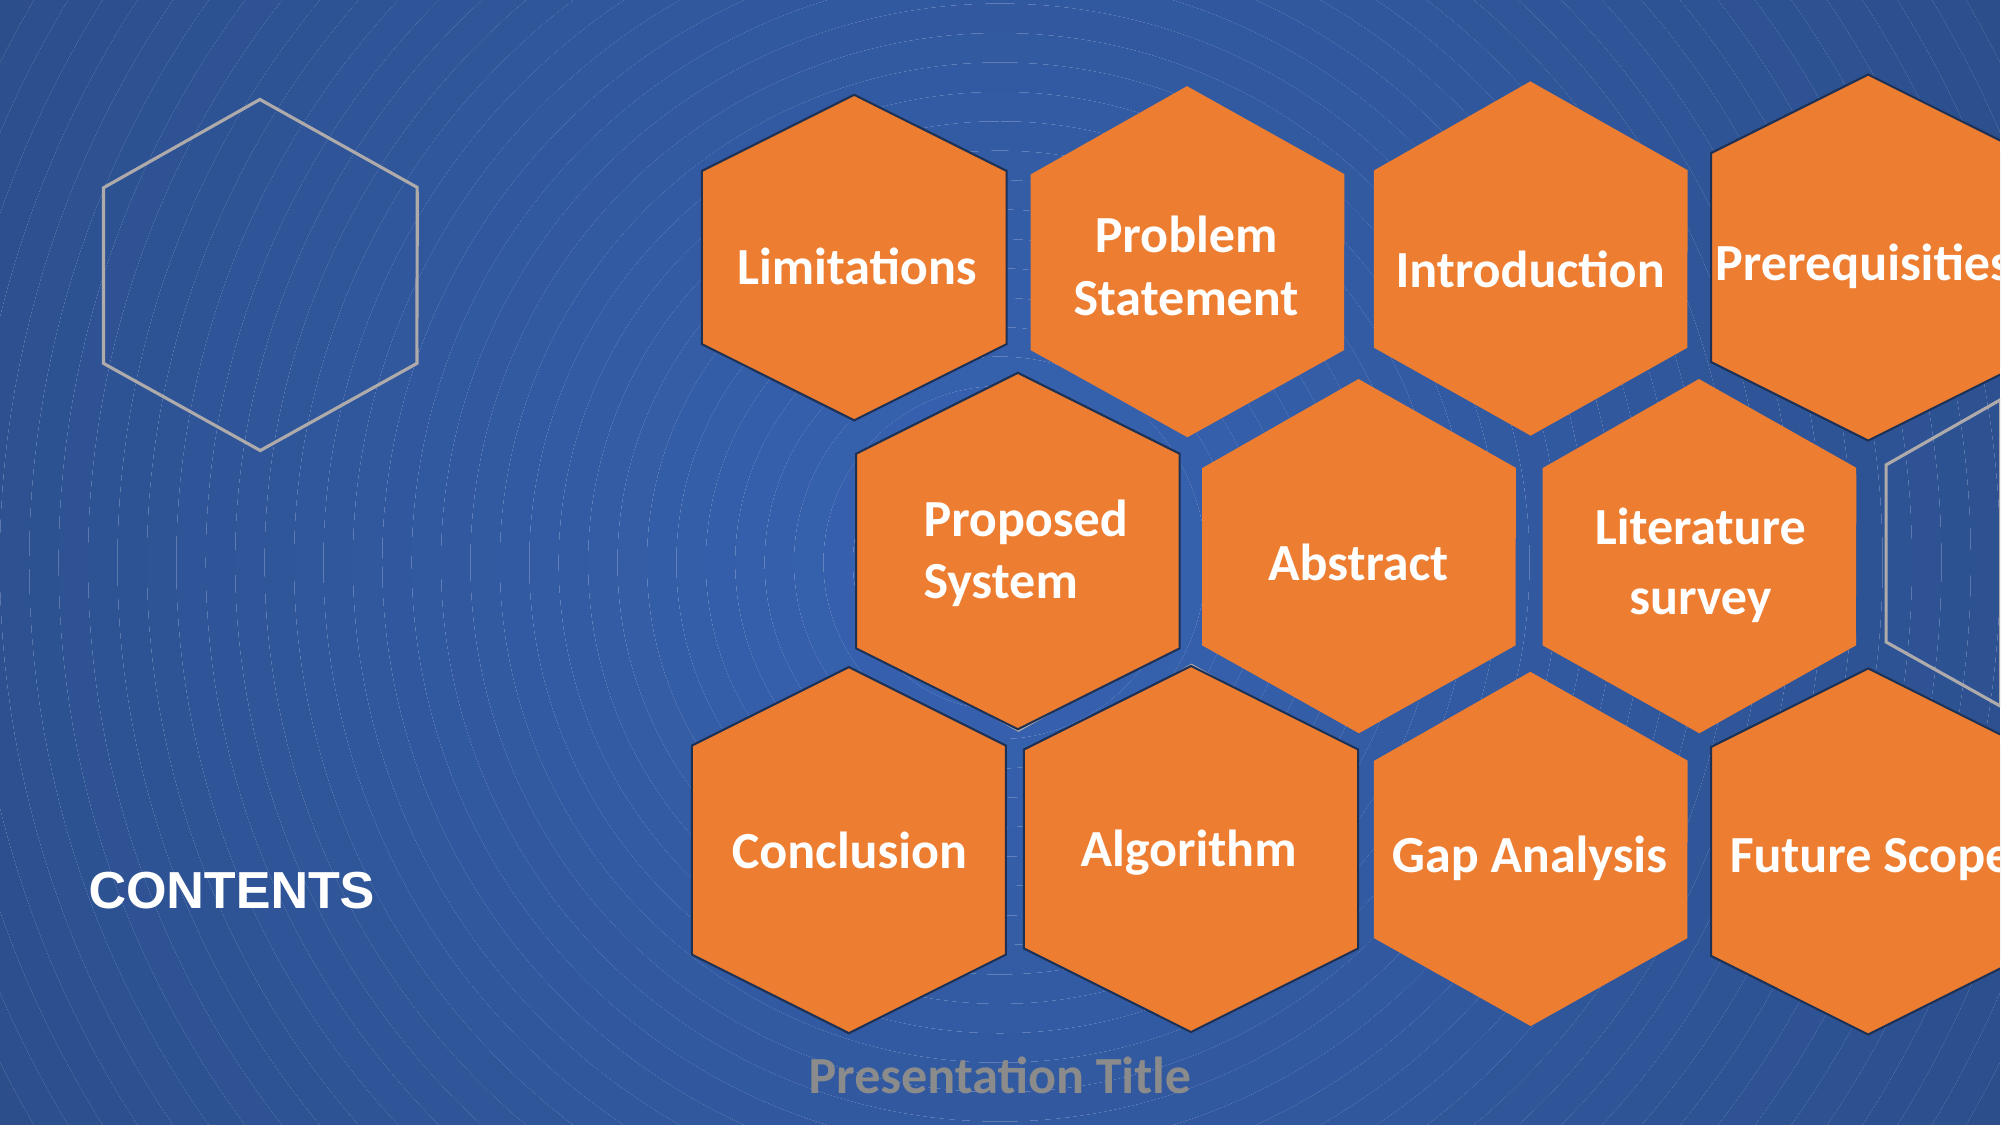

Problem Statement
Introduction
Prerequisities
Limitations

Literature survey
Abstract
Proposed System

Gap Analysis
# CONTENTS
Algorithm
Conclusion
Future Scope
Presentation Title